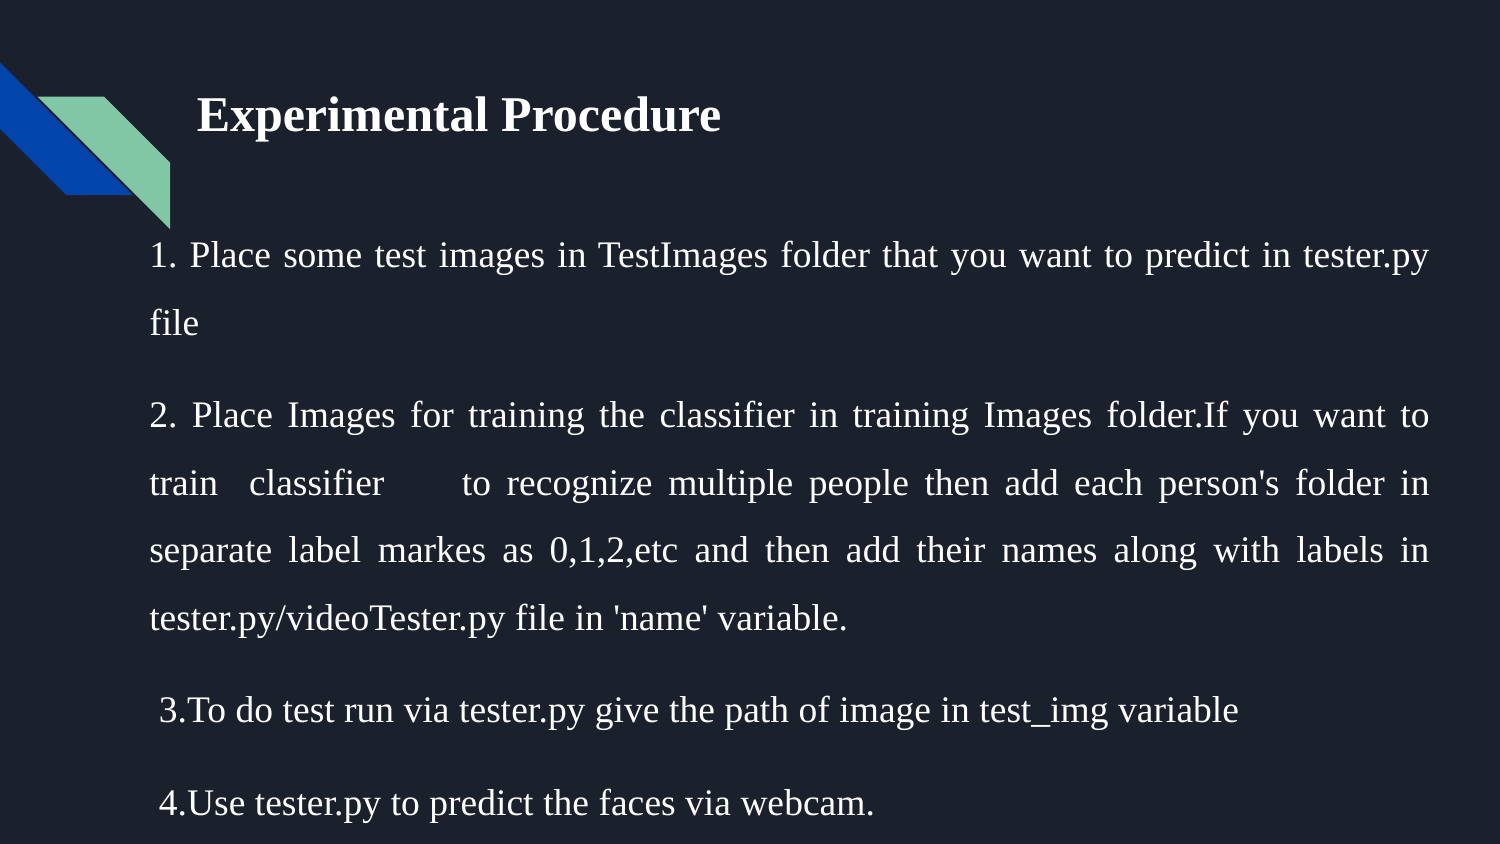

# Experimental Procedure
1. Place some test images in TestImages folder that you want to predict in tester.py file
2. Place Images for training the classifier in training Images folder.If you want to train  classifier     to recognize multiple people then add each person's folder in separate label markes as 0,1,2,etc and then add their names along with labels in tester.py/videoTester.py file in 'name' variable.
 3.To do test run via tester.py give the path of image in test_img variable
 4.Use tester.py to predict the faces via webcam.